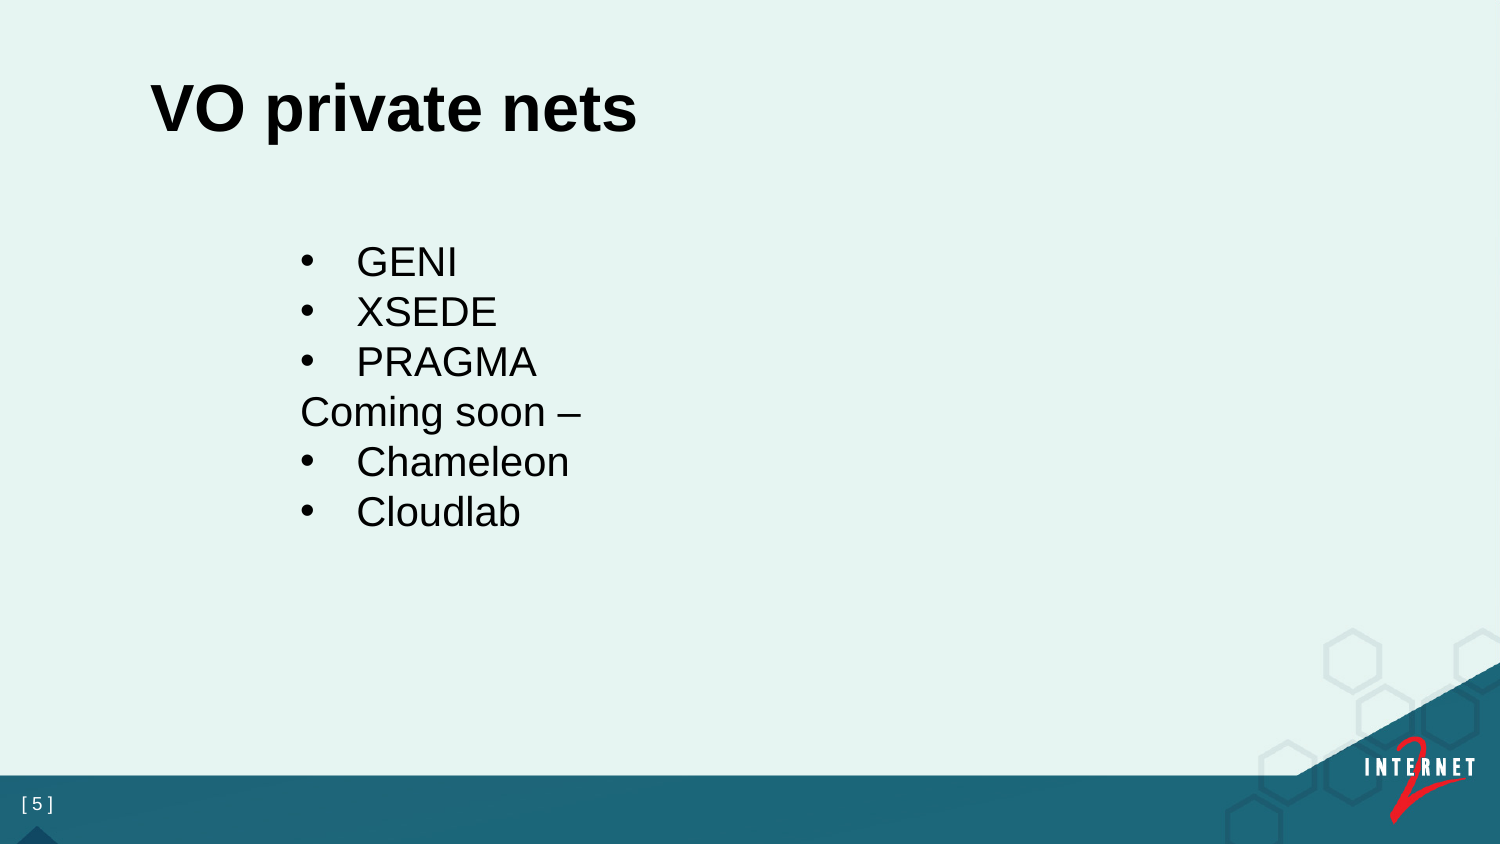

# VO private nets
GENI
XSEDE
PRAGMA
Coming soon –
Chameleon
Cloudlab

[ 5 ]